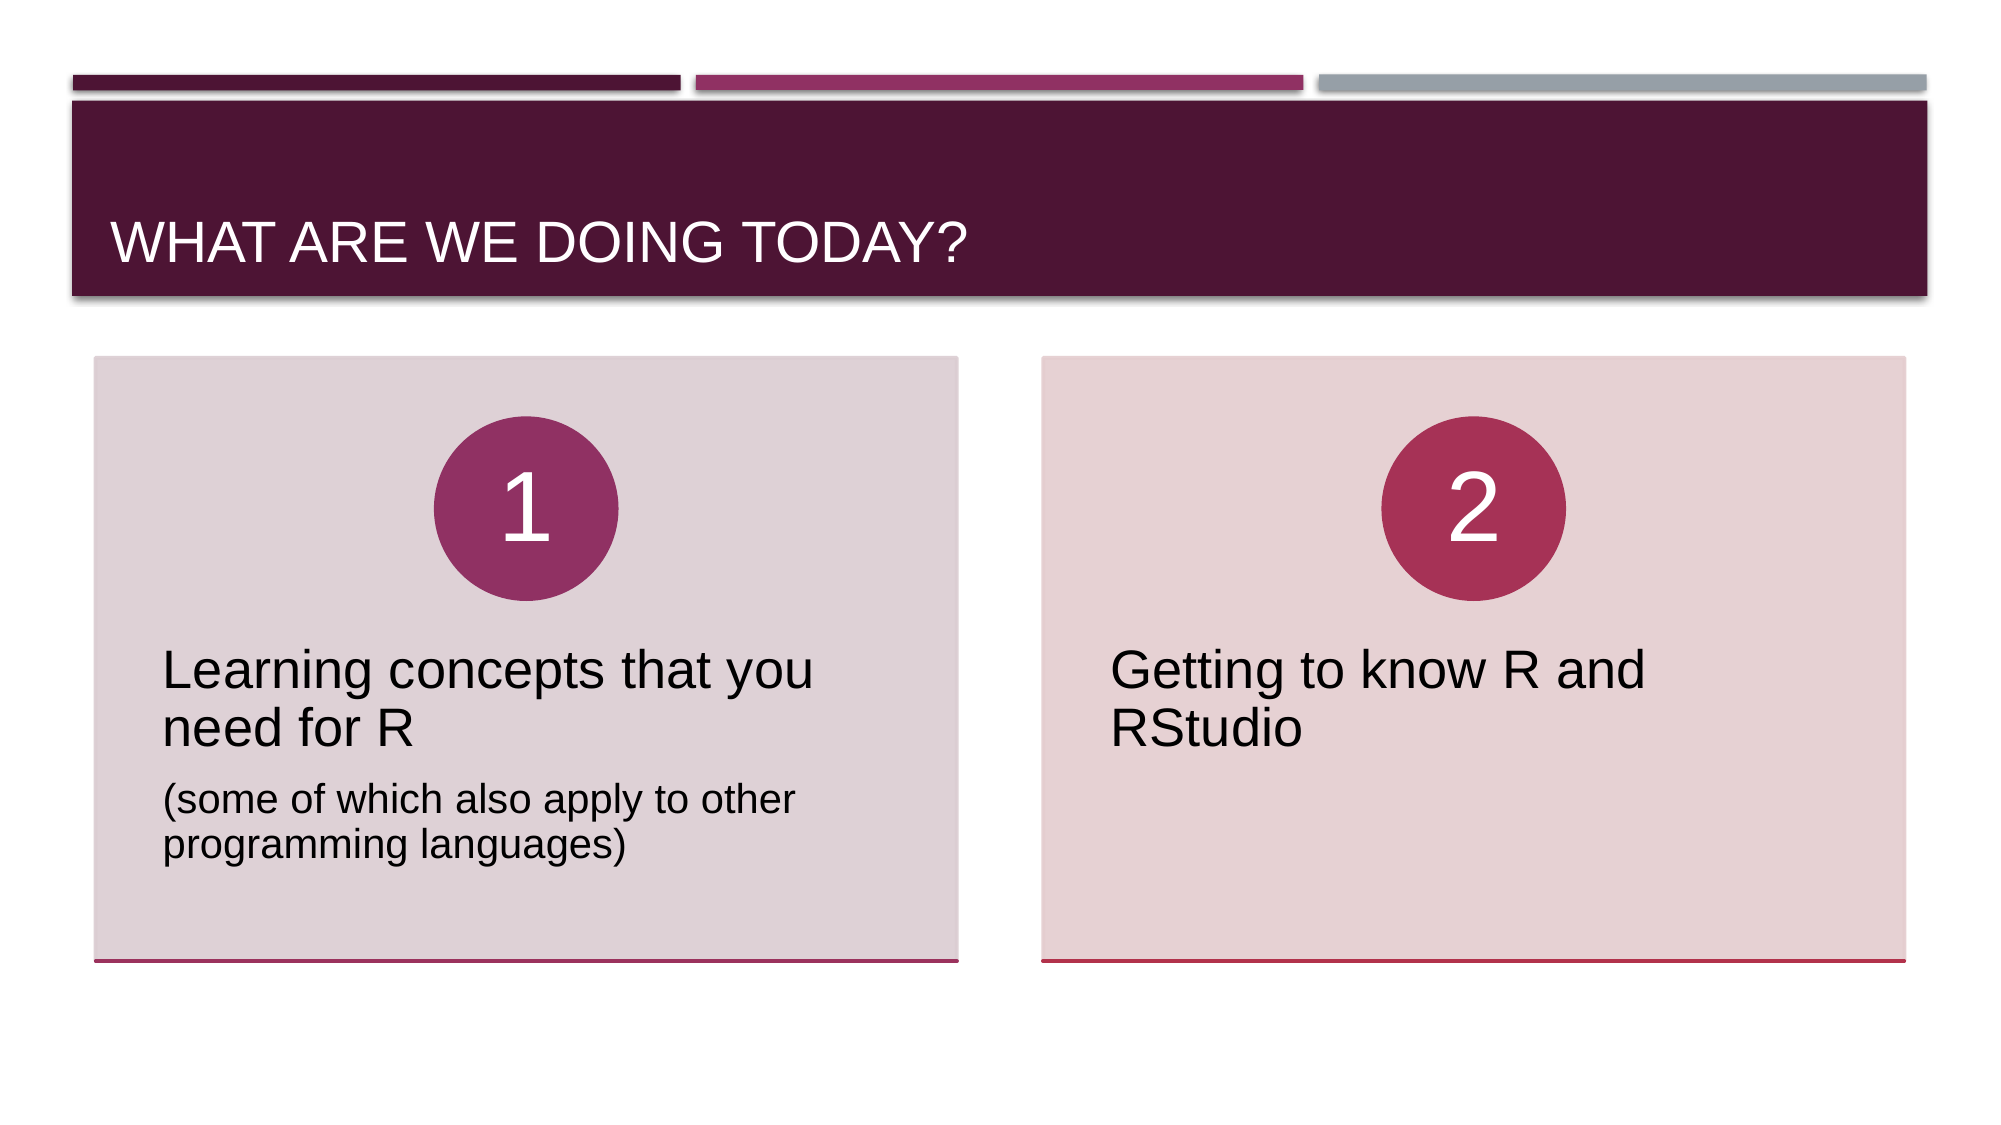

What are we doing today?
Learning concepts that you need for R
(some of which also apply to other programming languages)
1
Getting to know R and RStudio
2